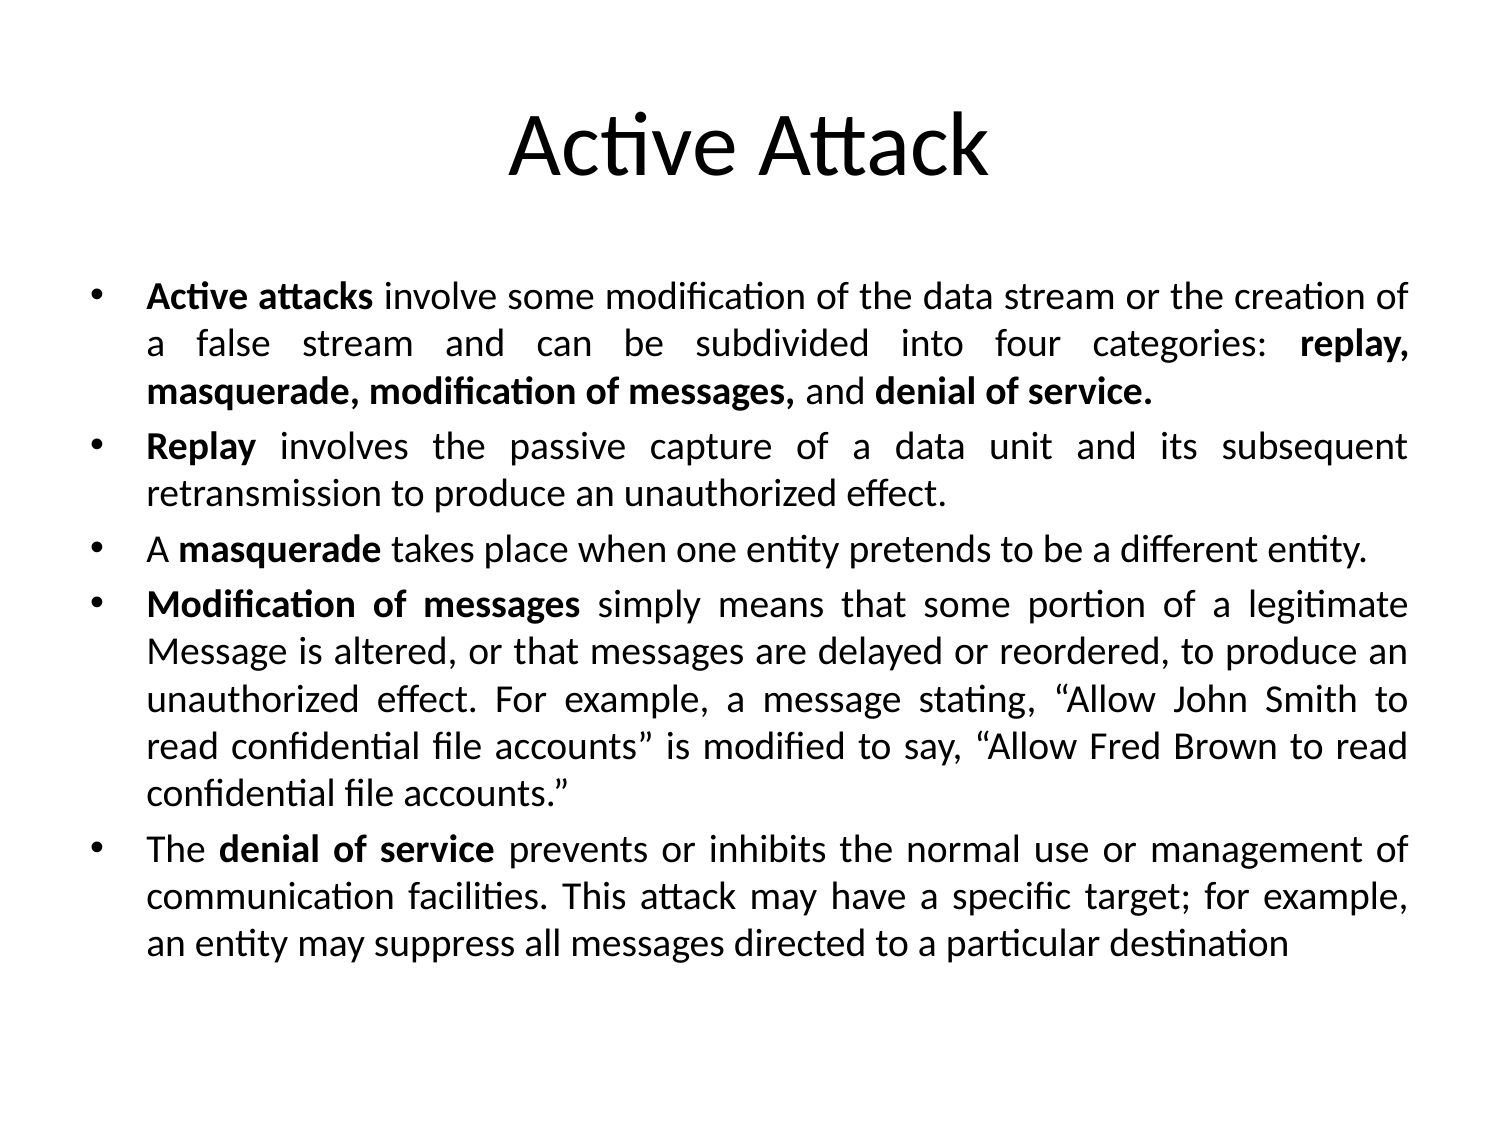

# Active Attack
Active attacks involve some modification of the data stream or the creation of a false stream and can be subdivided into four categories: replay, masquerade, modification of messages, and denial of service.
Replay involves the passive capture of a data unit and its subsequent retransmission to produce an unauthorized effect.
A masquerade takes place when one entity pretends to be a different entity.
Modification of messages simply means that some portion of a legitimate Message is altered, or that messages are delayed or reordered, to produce an unauthorized effect. For example, a message stating, “Allow John Smith to read confidential file accounts” is modified to say, “Allow Fred Brown to read confidential file accounts.”
The denial of service prevents or inhibits the normal use or management of communication facilities. This attack may have a specific target; for example, an entity may suppress all messages directed to a particular destination